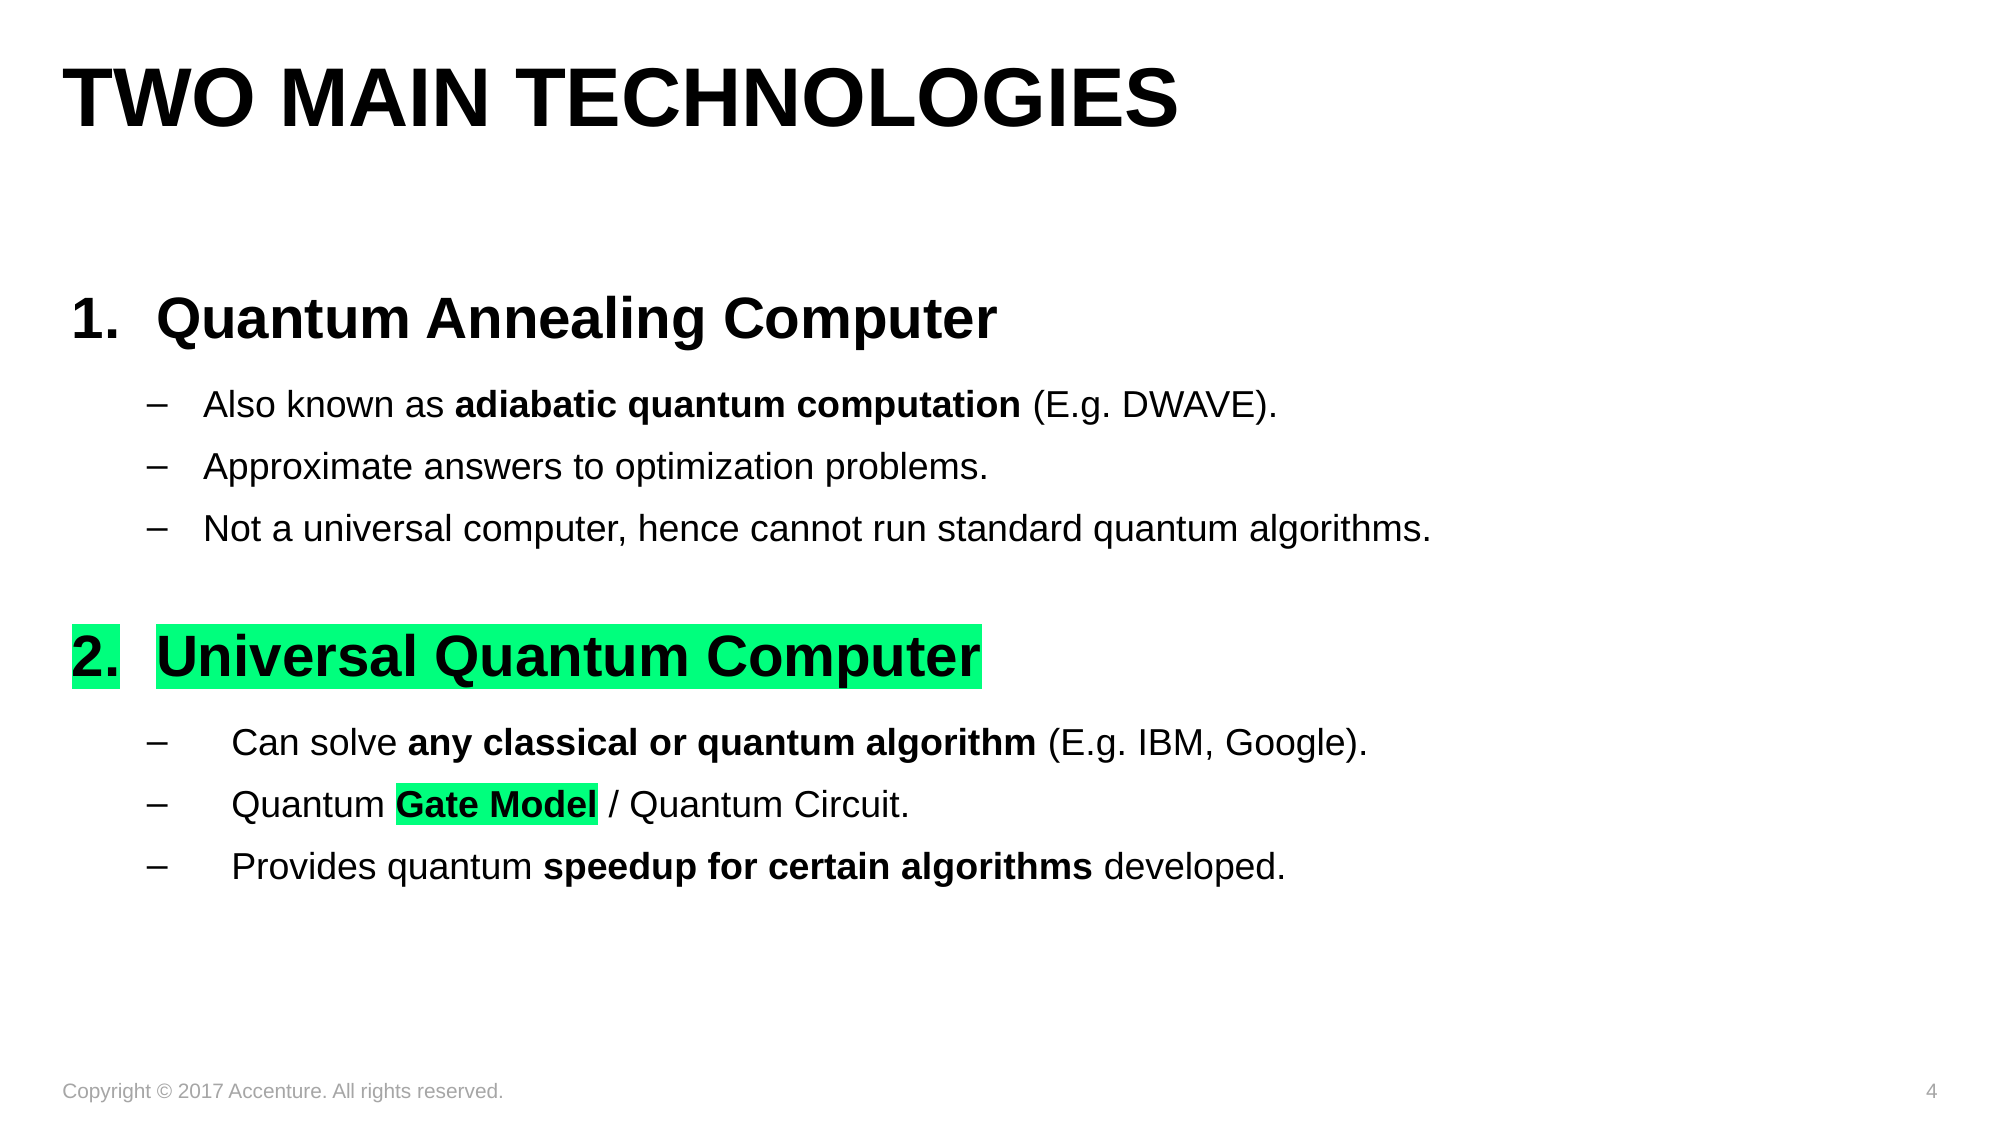

# TWO MAIN TECHNOLOGIES
Quantum Annealing Computer
Also known as adiabatic quantum computation (E.g. DWAVE).
Approximate answers to optimization problems.
Not a universal computer, hence cannot run standard quantum algorithms.

Universal Quantum Computer
Can solve any classical or quantum algorithm (E.g. IBM, Google).
Quantum Gate Model / Quantum Circuit.
Provides quantum speedup for certain algorithms developed.
Copyright © 2017 Accenture. All rights reserved.
4